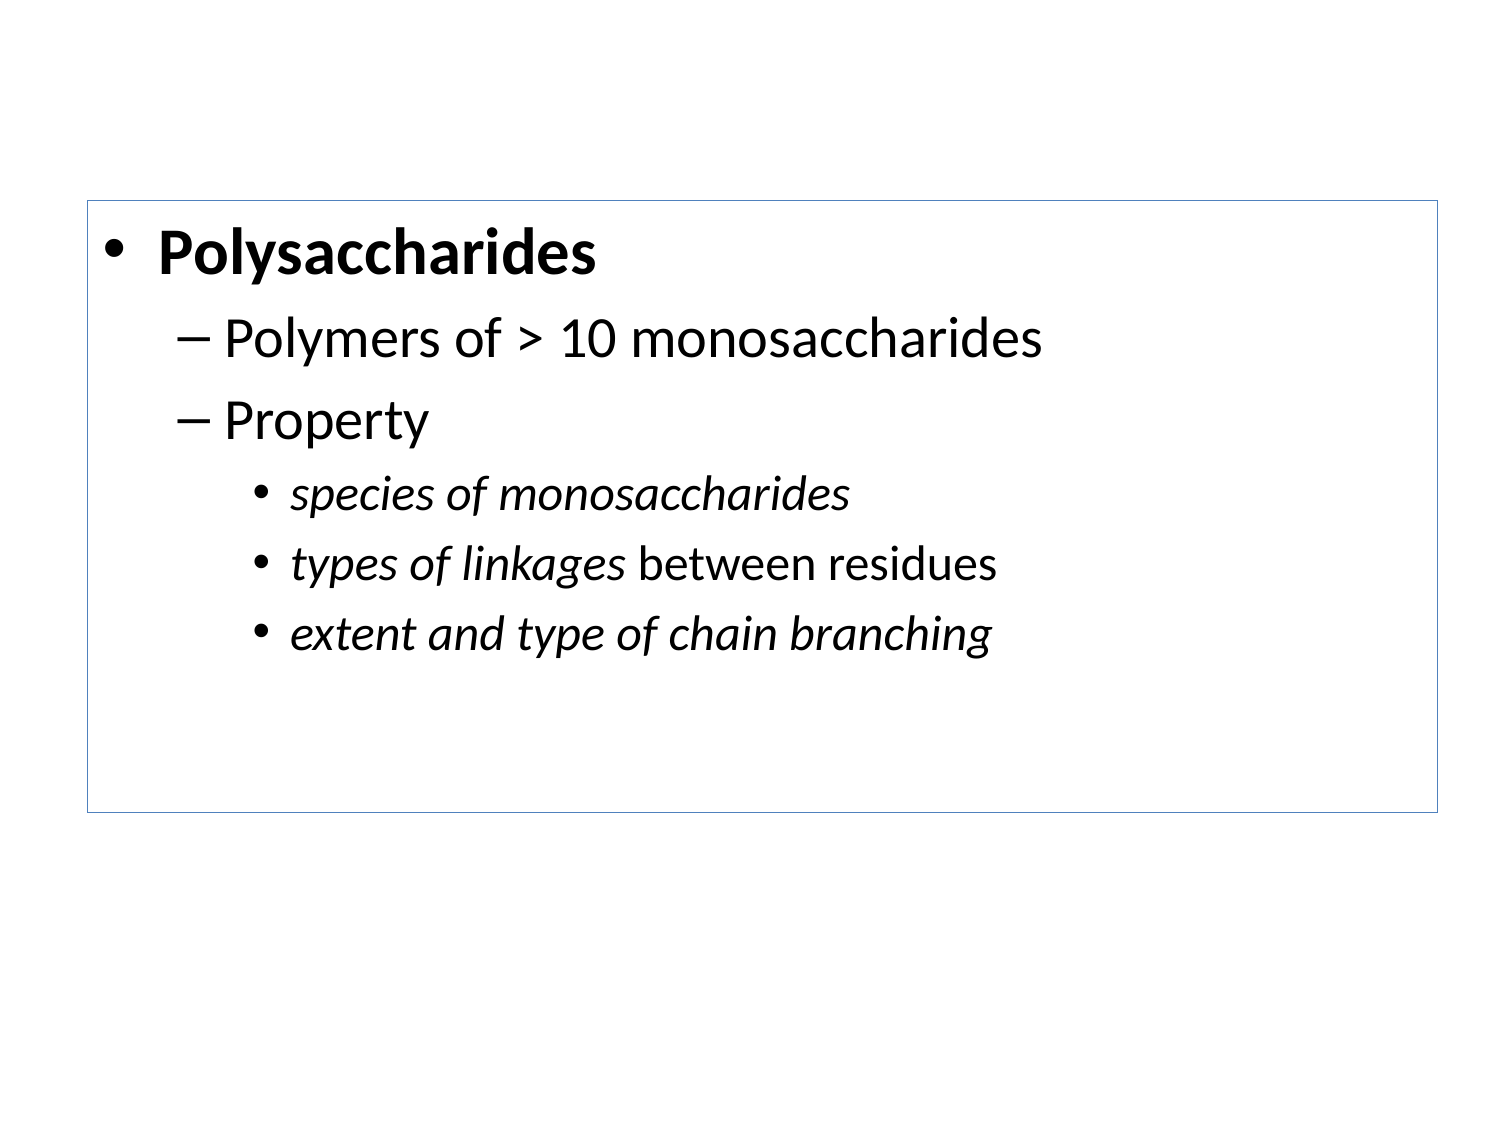

Polysaccharides
Polymers of > 10 monosaccharides
Property
species of monosaccharides
types of linkages between residues
extent and type of chain branching